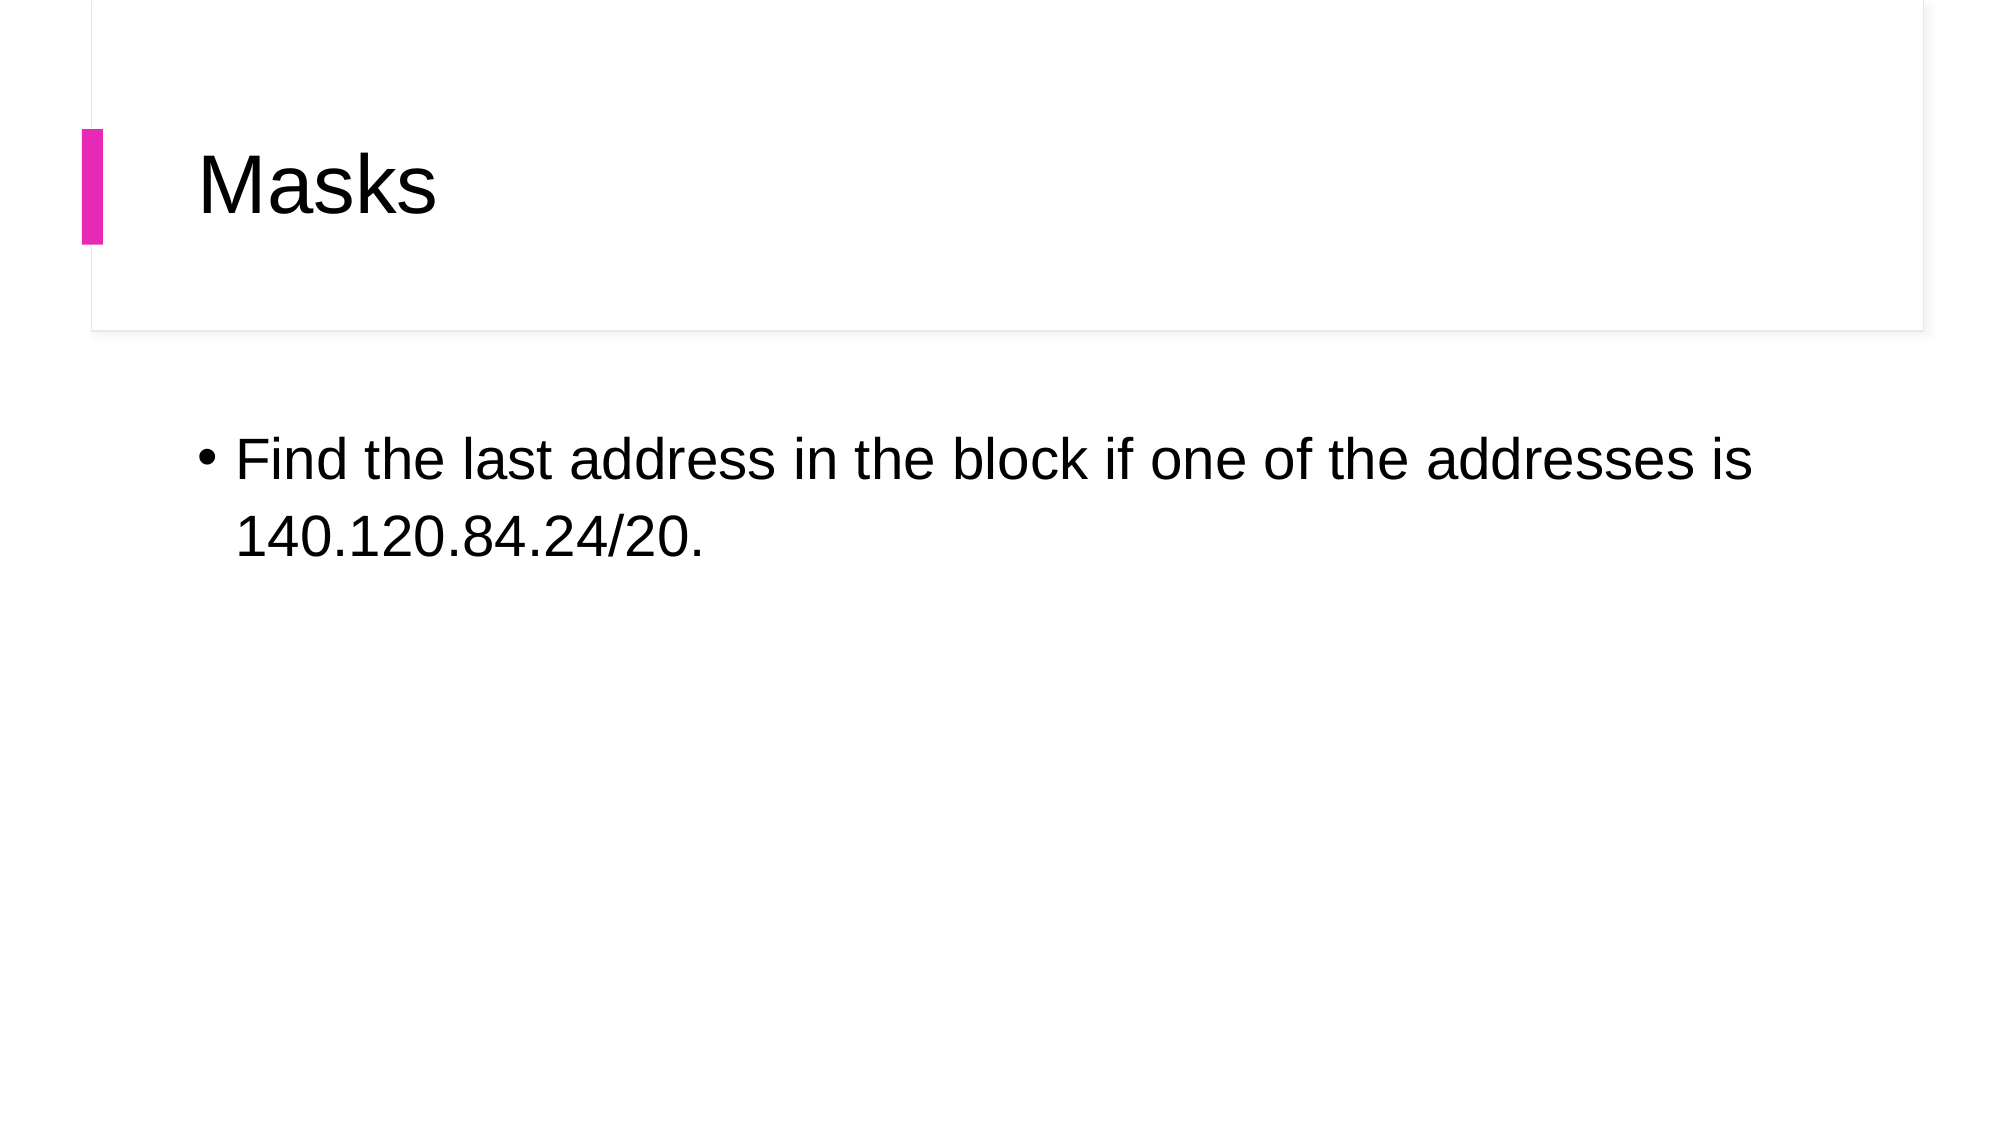

# Masks
Find the last address in the block if one of the addresses is 140.120.84.24/20.